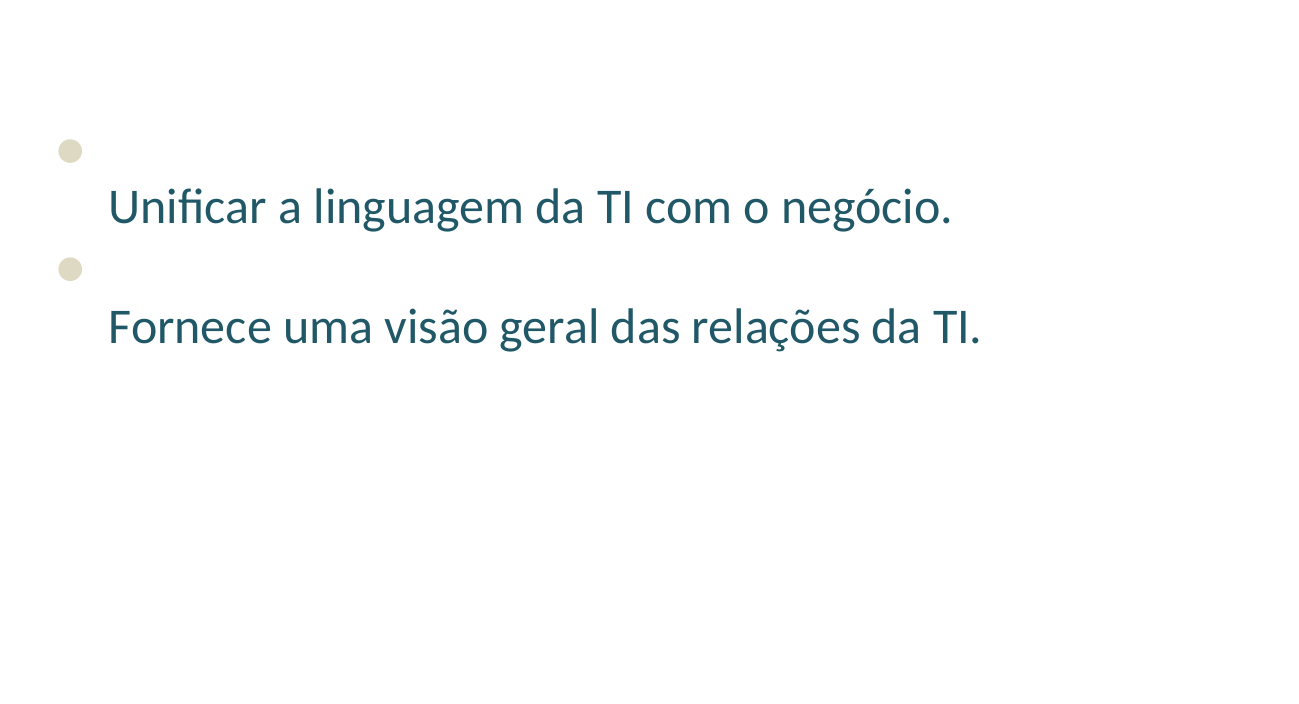

Unificar a linguagem da TI com o negócio.
Fornece uma visão geral das relações da TI.